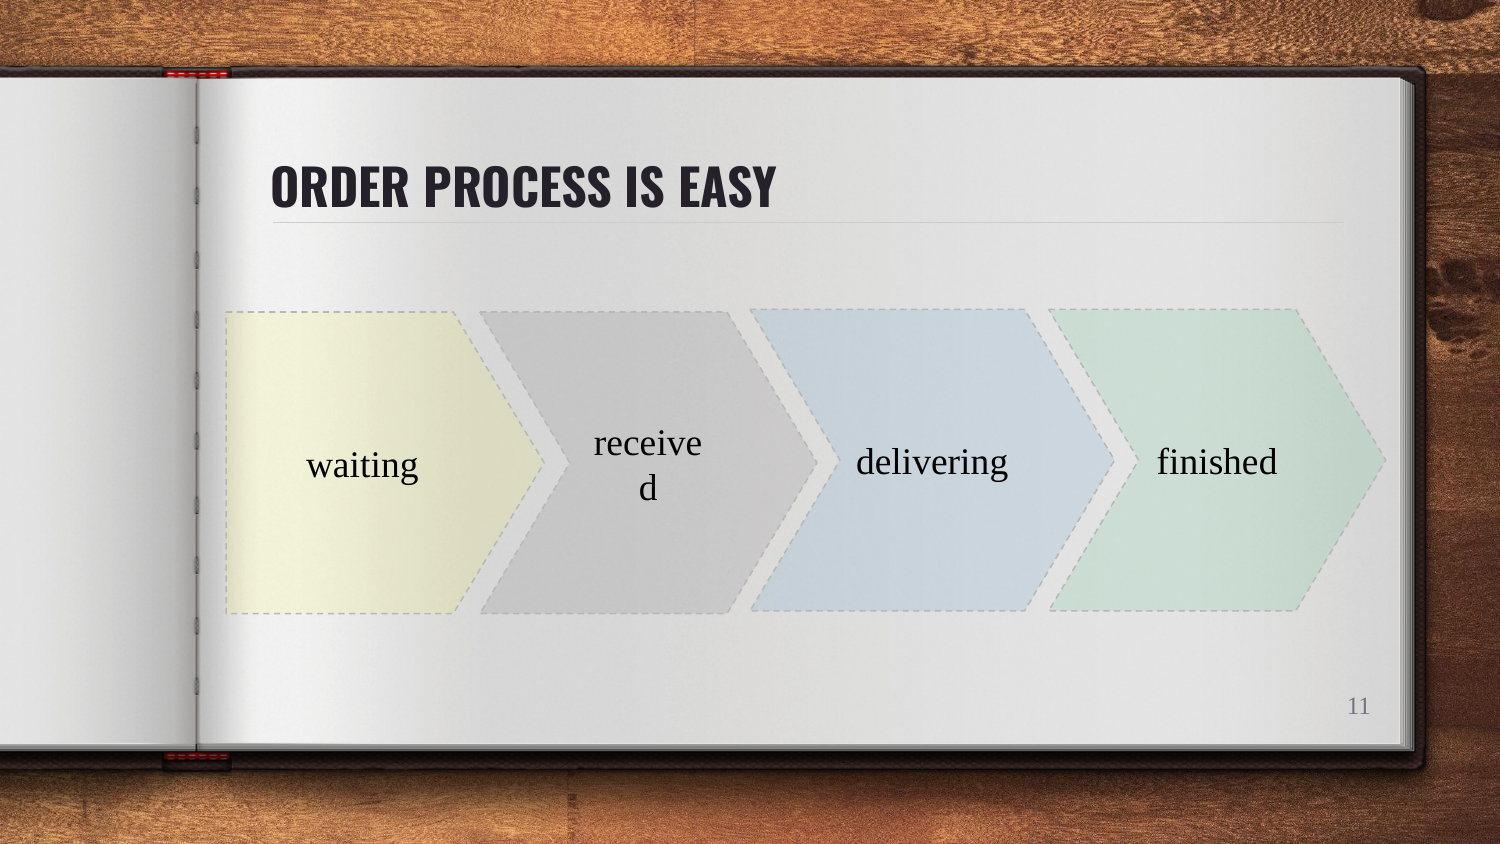

# ORDER PROCESS IS EASY
delivering
finished
waiting
received
11